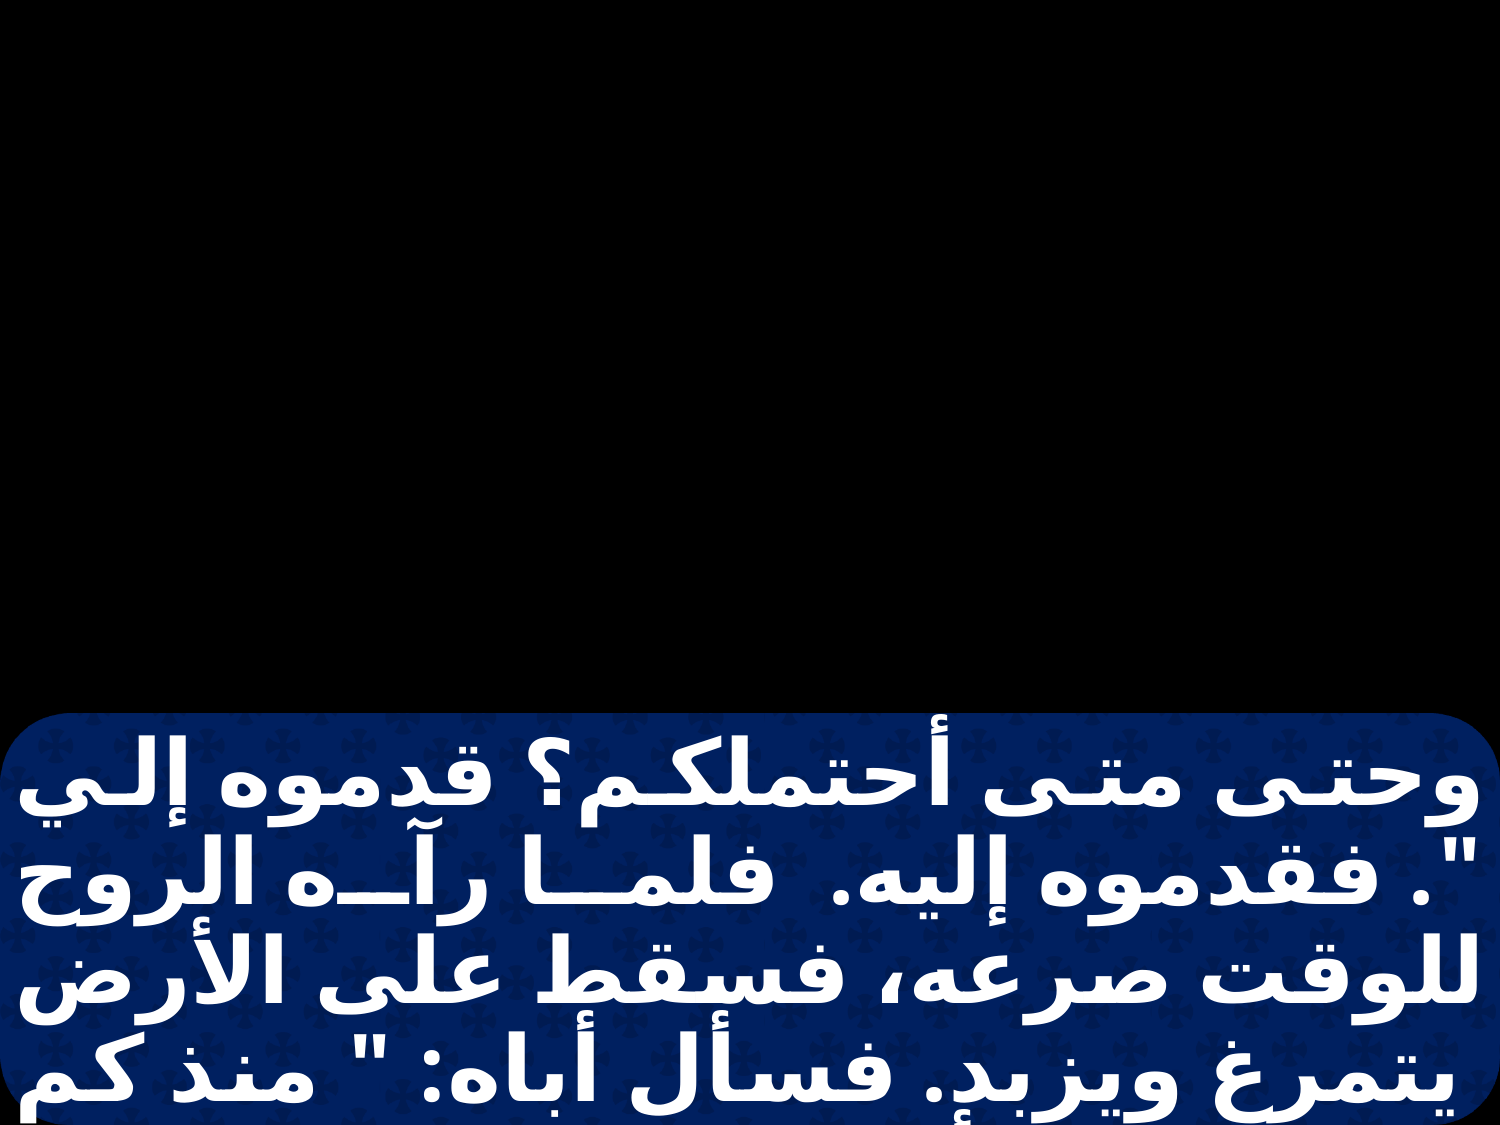

وحتى متى أحتملكم؟ قدموه إلي ". فقدموه إليه.  فلما رآه الروح للوقت صرعه، فسقط على الأرض  يتمرغ ويزبد. فسأل أباه: " منذ كم من الزمان  أصابه هذا؟ ". فقال : " منذ صباه. وكثيرا ما ألقاه